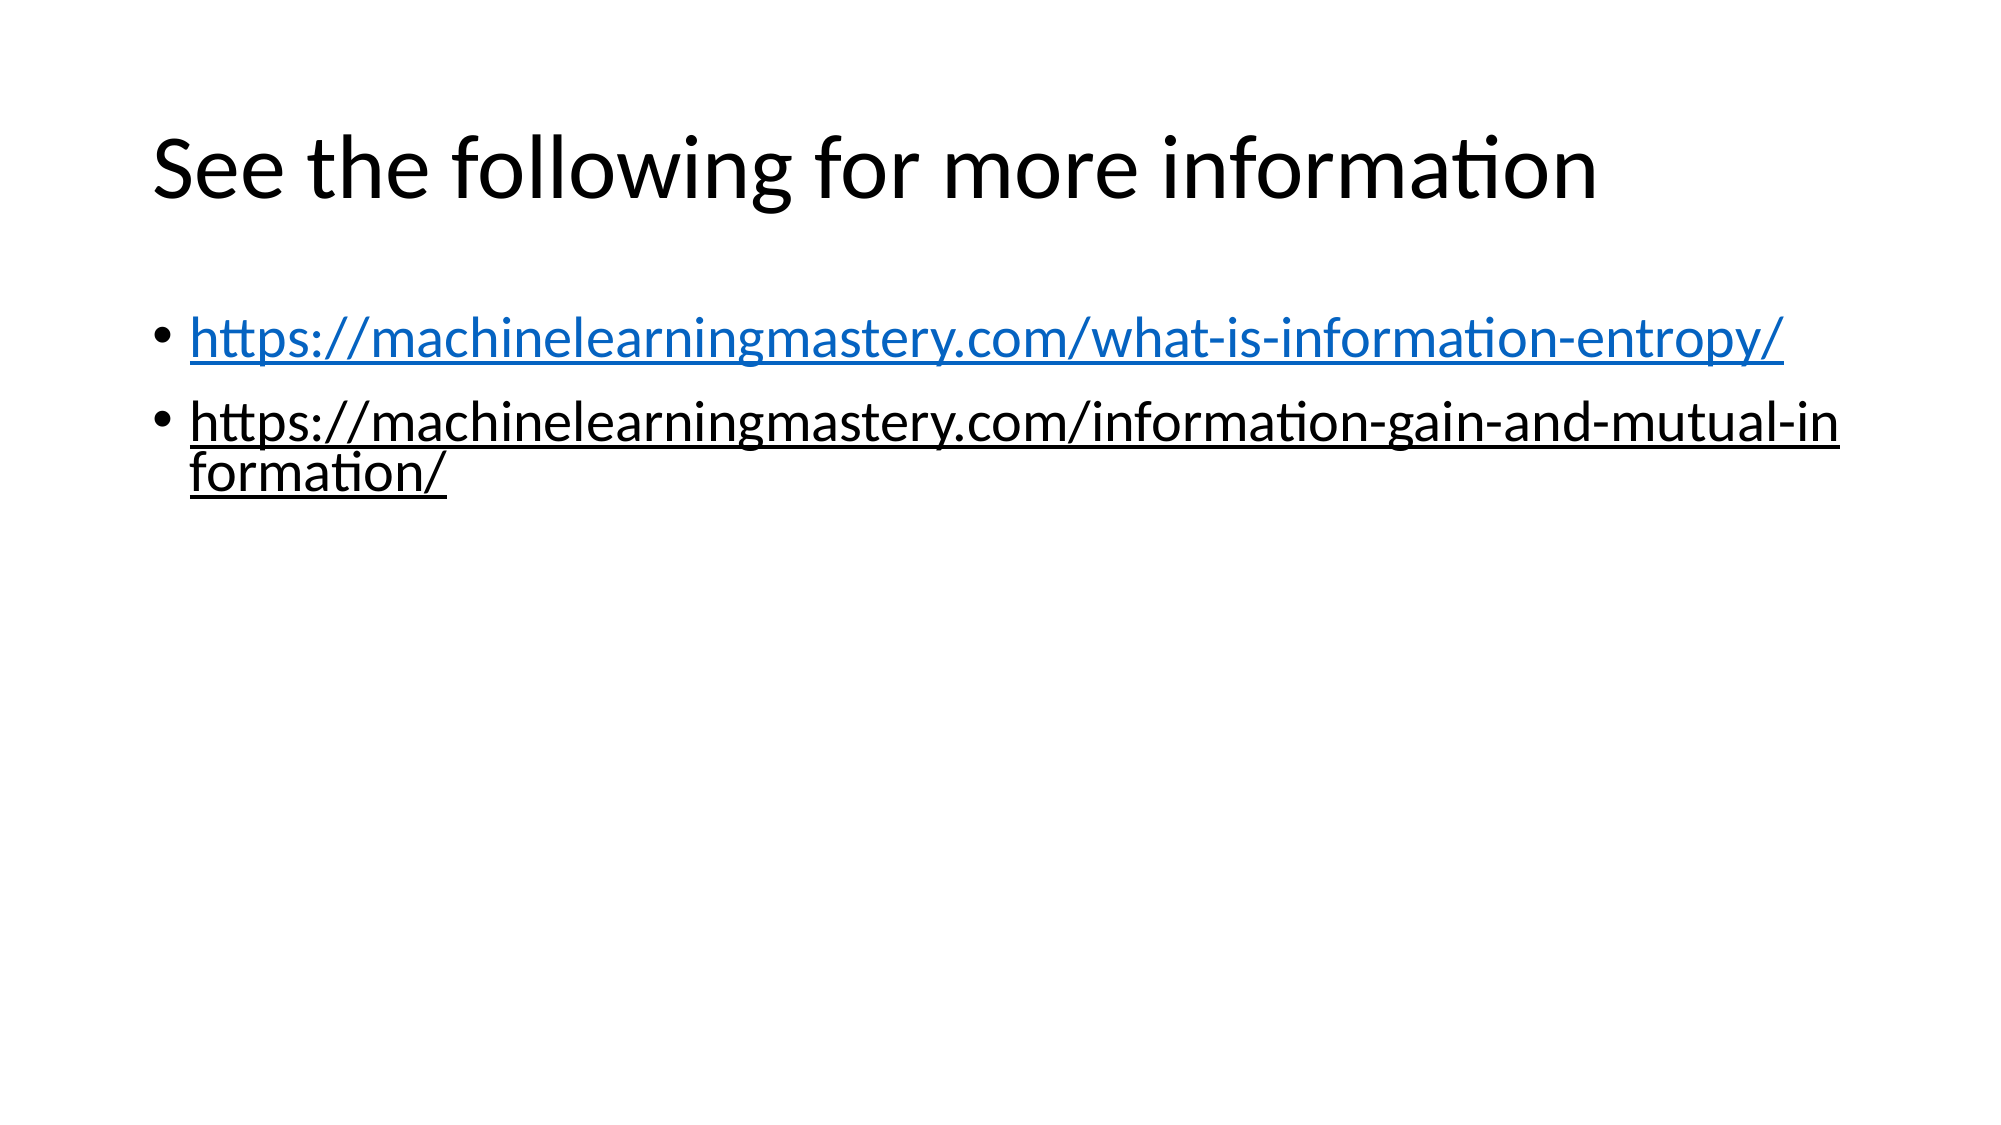

# See the following for more information
https://machinelearningmastery.com/what-is-information-entropy/
https://machinelearningmastery.com/information-gain-and-mutual-information/